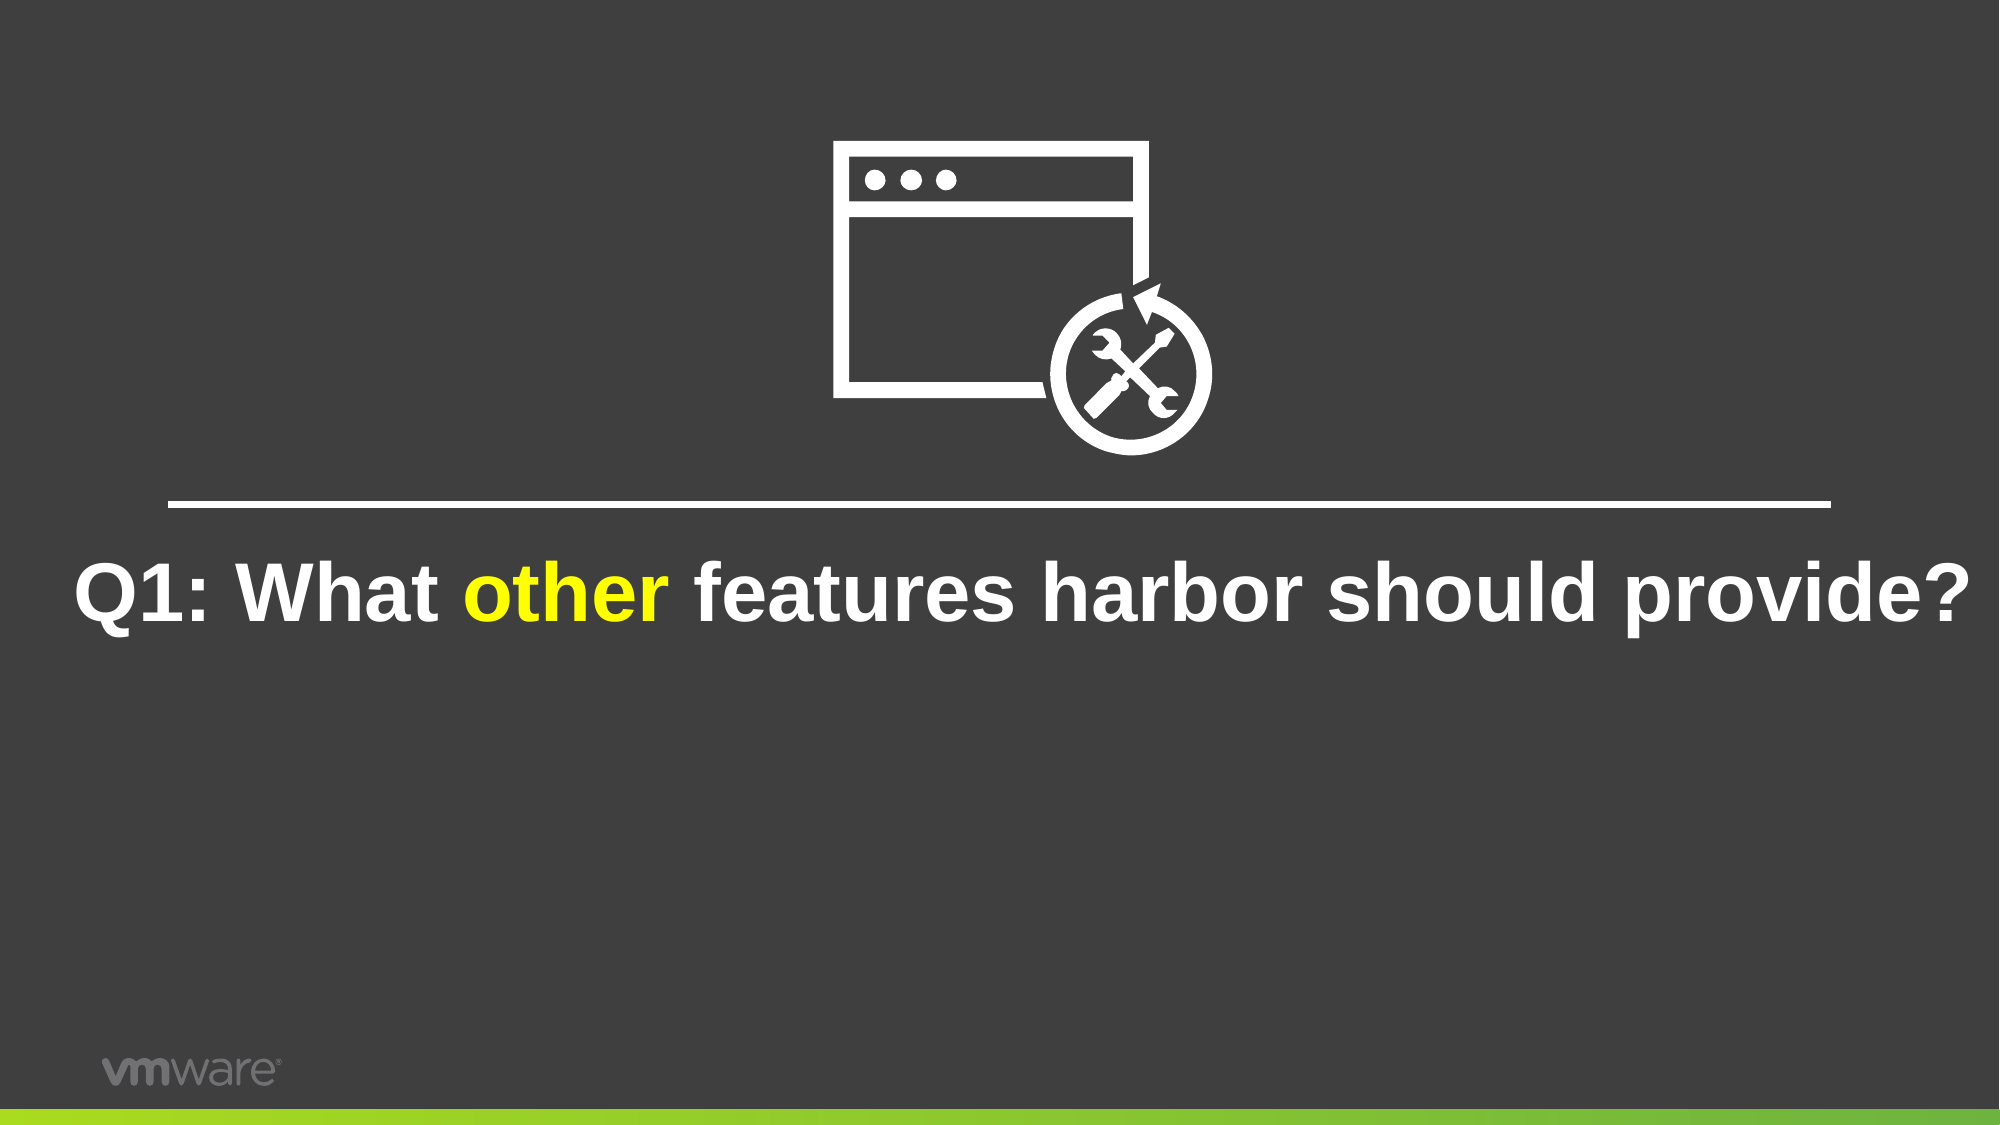

Q1: What other features harbor should provide?

10